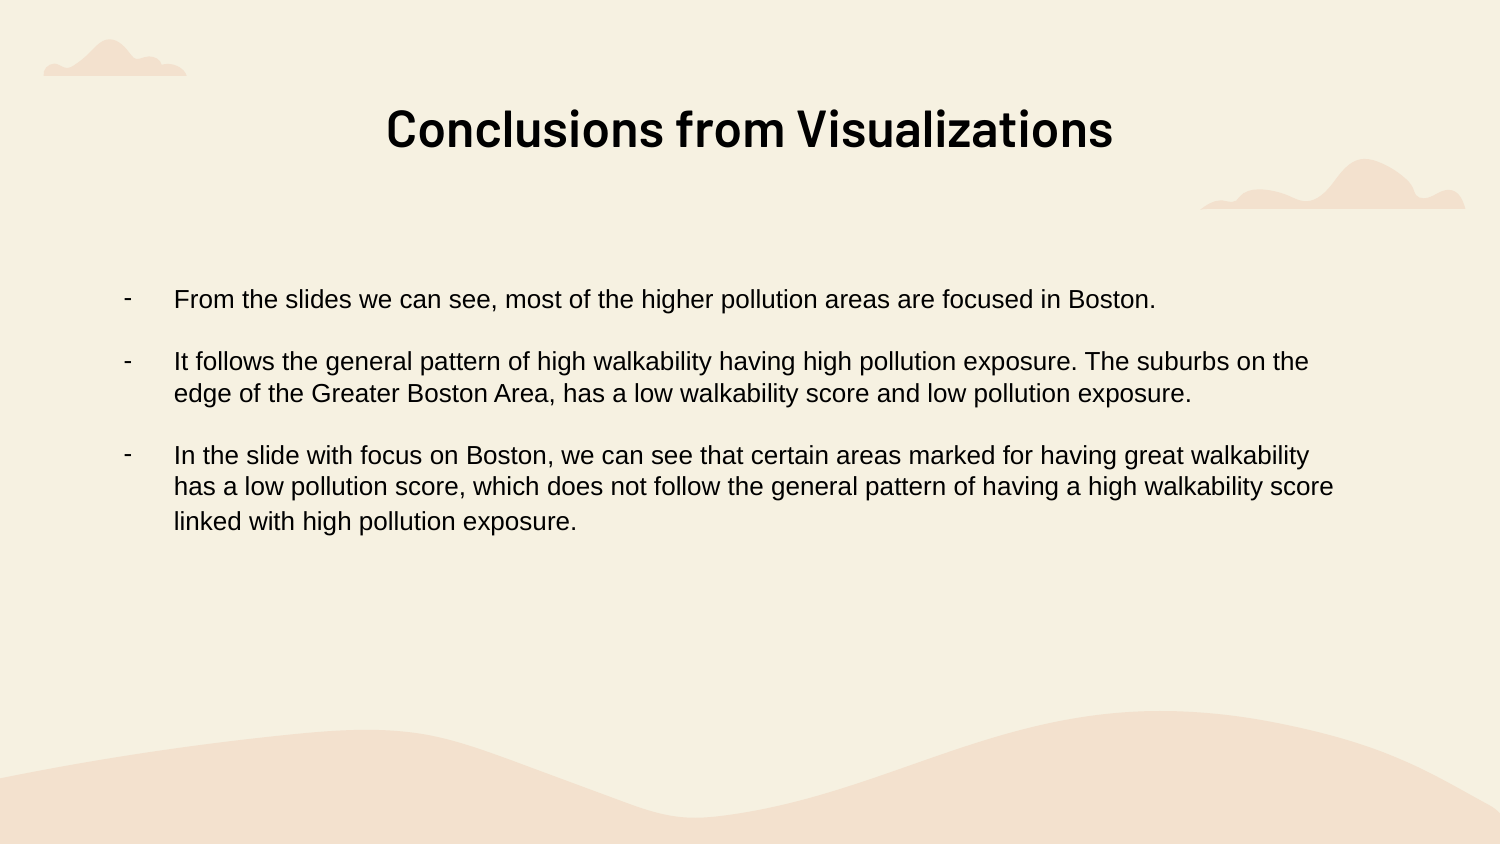

Conclusions from Visualizations
From the slides we can see, most of the higher pollution areas are focused in Boston.

It follows the general pattern of high walkability having high pollution exposure. The suburbs on the edge of the Greater Boston Area, has a low walkability score and low pollution exposure.

In the slide with focus on Boston, we can see that certain areas marked for having great walkability has a low pollution score, which does not follow the general pattern of having a high walkability score linked with high pollution exposure.